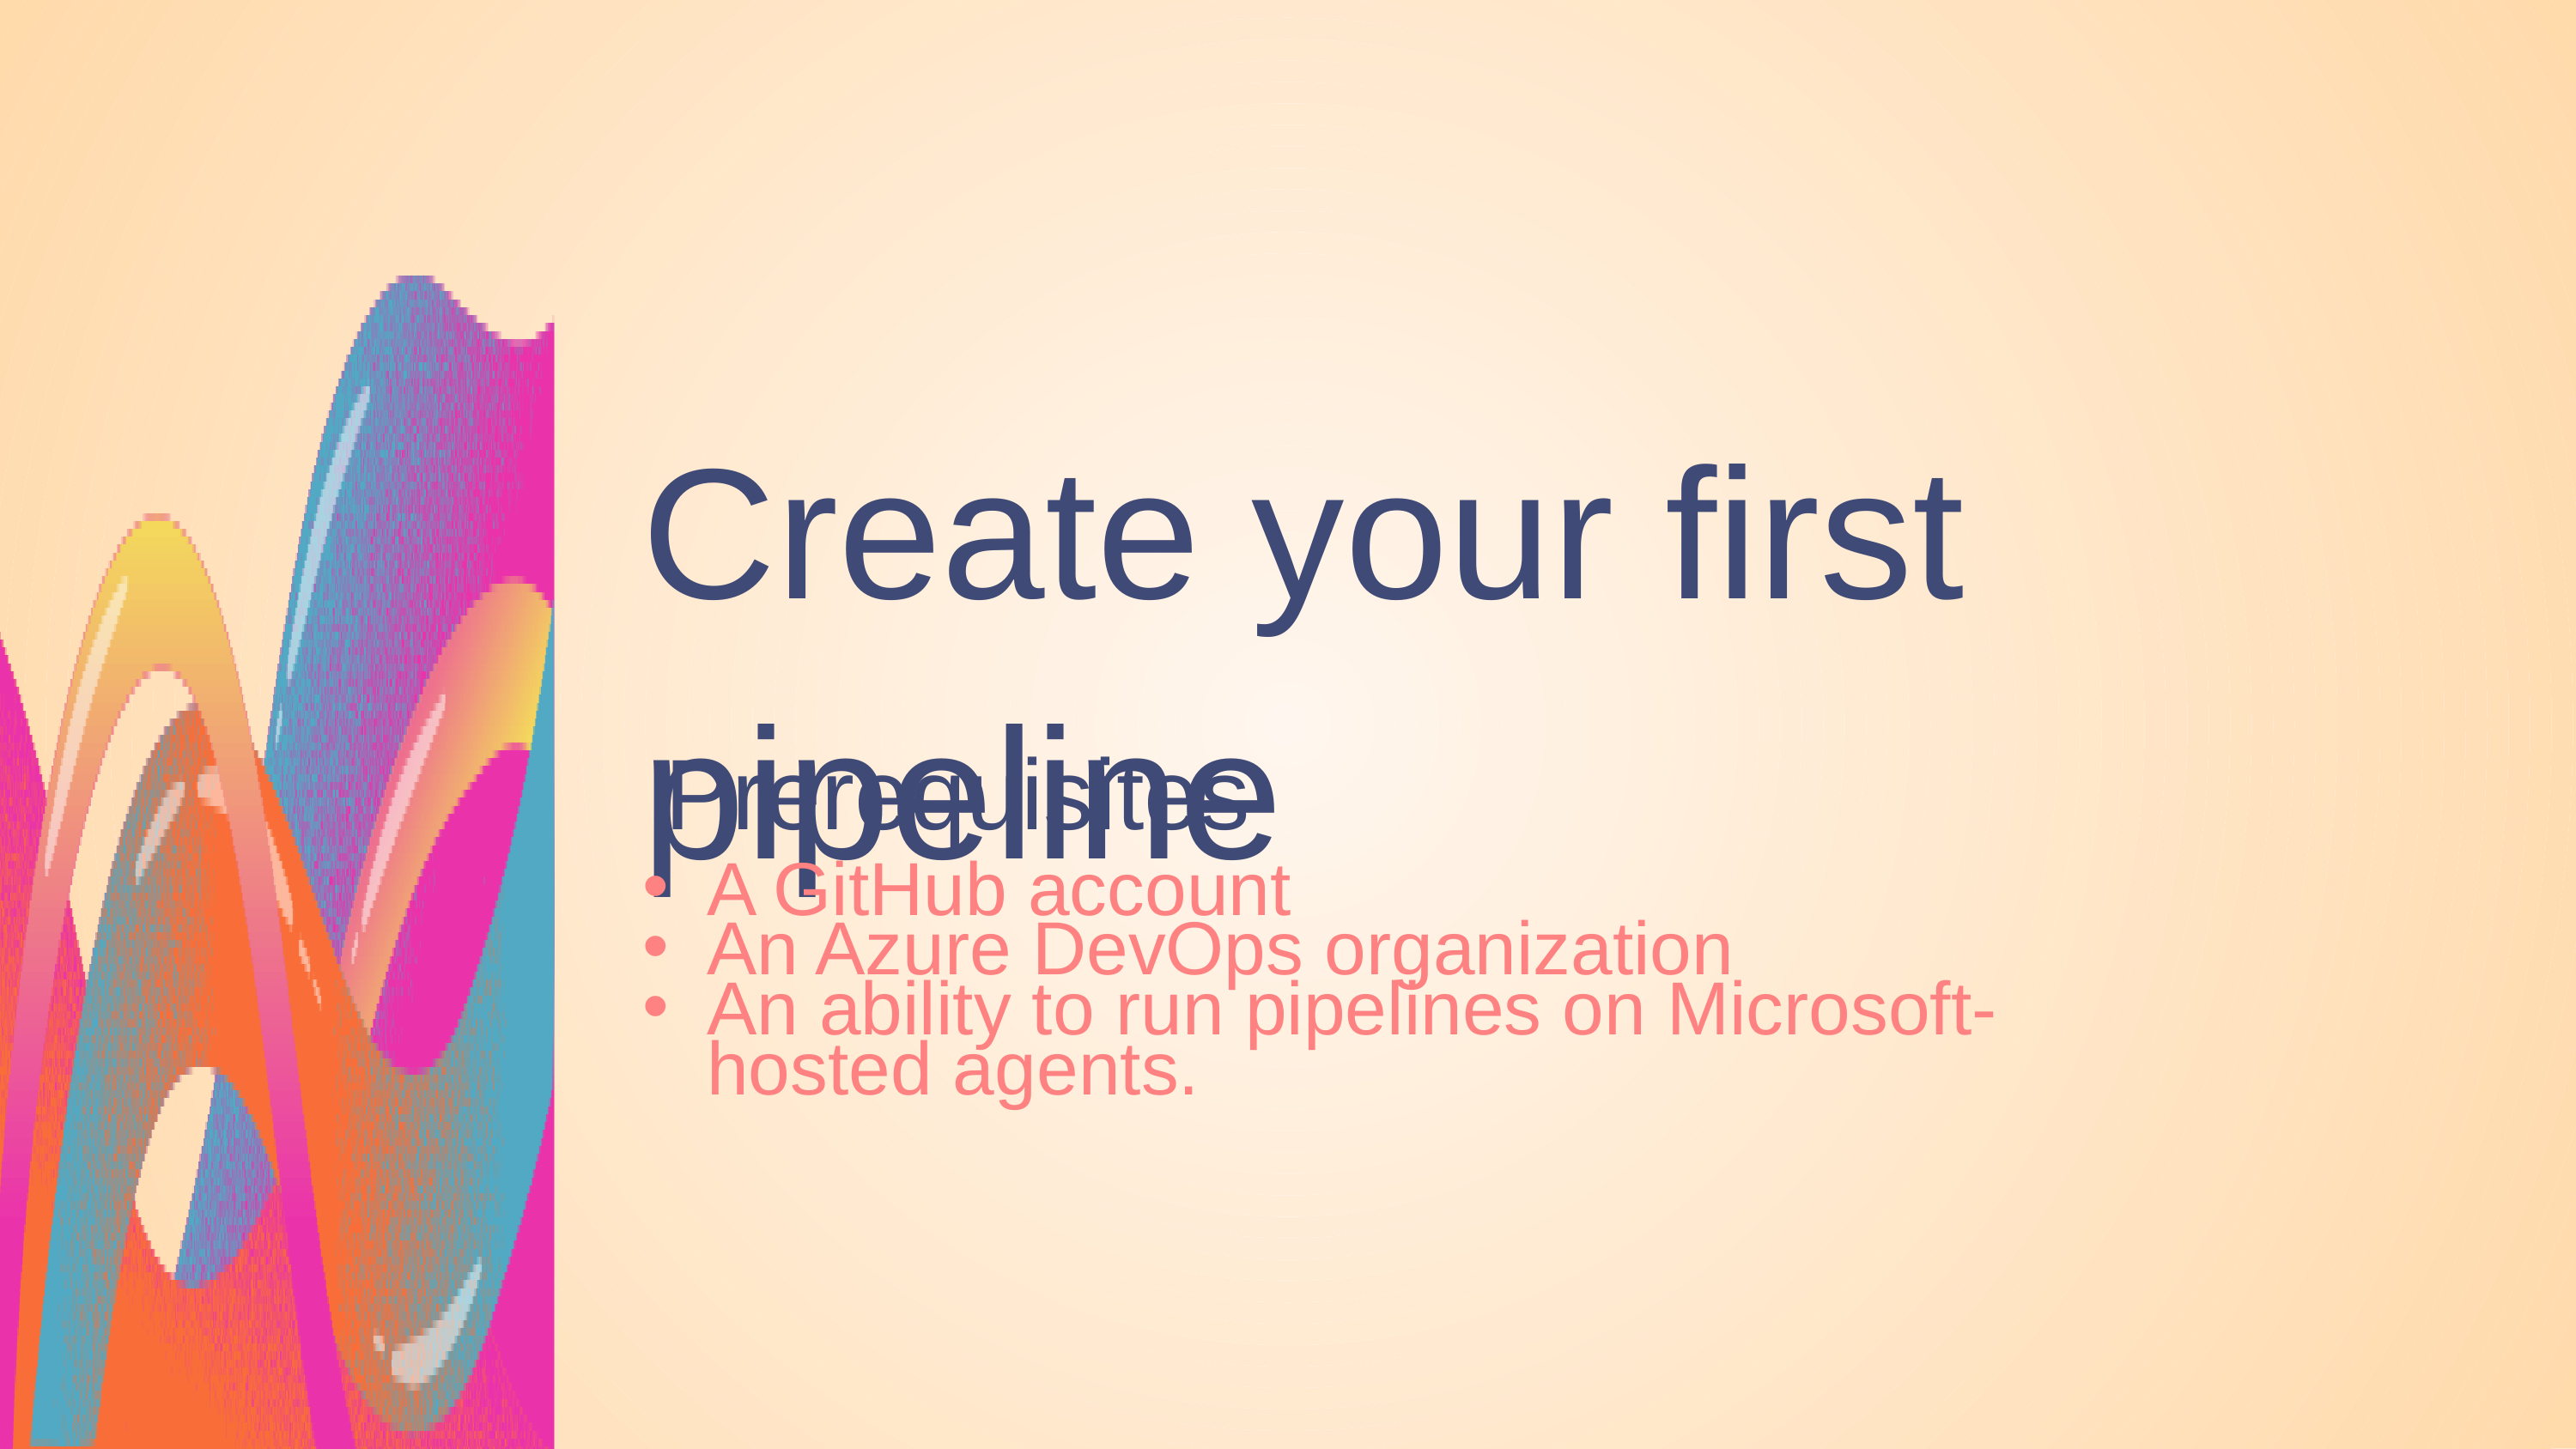

Create your first pipeline

Prerequisites
A GitHub account
An Azure DevOps organization
An ability to run pipelines on Microsoft-hosted agents.